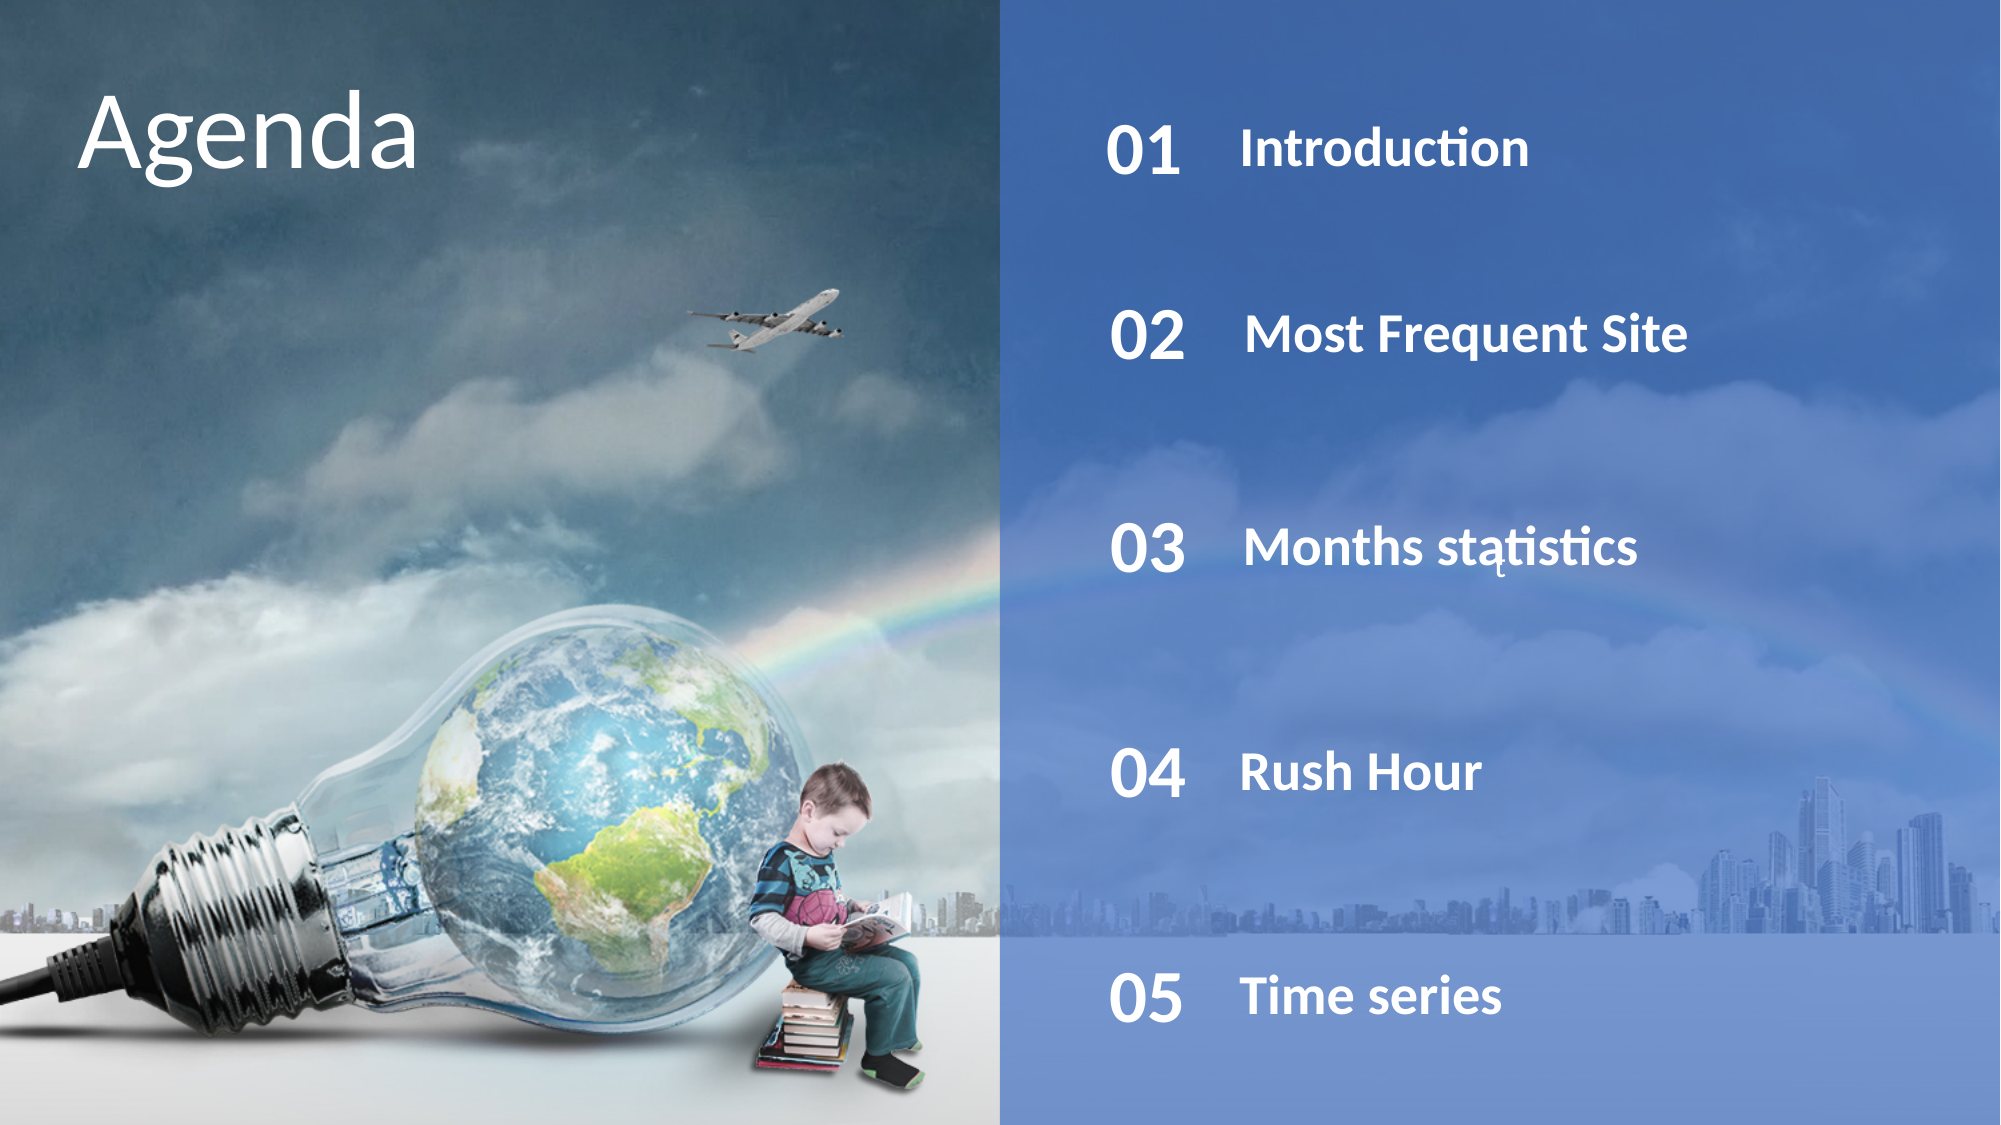

t
Agenda
01
Introduction

02
Most Frequent Site

03
Months statistics
04
Rush Hour

05
Time series